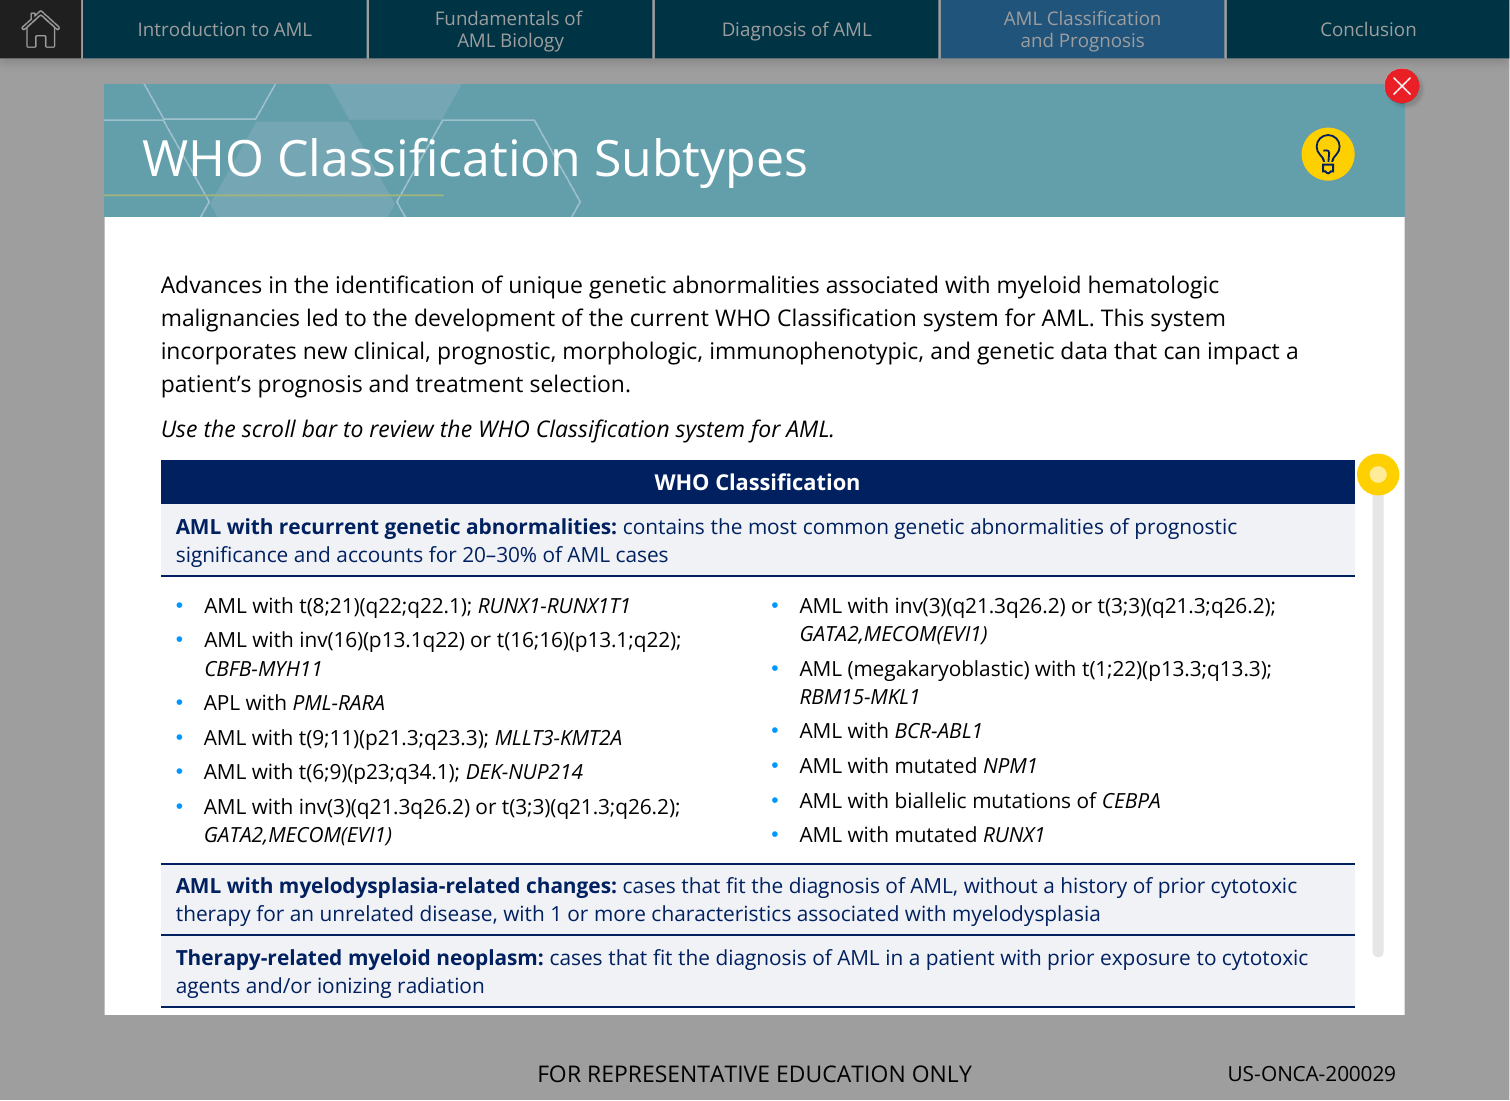

# WHO Classification Subtypes
Advances in the identification of unique genetic abnormalities associated with myeloid hematologic malignancies led to the development of the current WHO Classification system for AML. This system incorporates new clinical, prognostic, morphologic, immunophenotypic, and genetic data that can impact a patient’s prognosis and treatment selection.
Use the scroll bar to review the WHO Classification system for AML.
| WHO Classification |  |
| --- | --- |
| AML with recurrent genetic abnormalities: contains the most common genetic abnormalities of prognostic significance and accounts for 20–30% of AML cases |  |
| AML with t(8;21)(q22;q22.1); RUNX1-RUNX1T1 AML with inv(16)(p13.1q22) or t(16;16)(p13.1;q22); CBFB-MYH11 APL with PML-RARA AML with t(9;11)(p21.3;q23.3); MLLT3-KMT2A AML with t(6;9)(p23;q34.1); DEK-NUP214 AML with inv(3)(q21.3q26.2) or t(3;3)(q21.3;q26.2); GATA2,MECOM(EVI1) | AML with inv(3)(q21.3q26.2) or t(3;3)(q21.3;q26.2); GATA2,MECOM(EVI1) AML (megakaryoblastic) with t(1;22)(p13.3;q13.3); RBM15-MKL1 AML with BCR-ABL1 AML with mutated NPM1 AML with biallelic mutations of CEBPA AML with mutated RUNX1 |
| AML with myelodysplasia-related changes: cases that fit the diagnosis of AML, without a history of prior cytotoxic therapy for an unrelated disease, with 1 or more characteristics associated with myelodysplasia |  |
| Therapy-related myeloid neoplasm: cases that fit the diagnosis of AML in a patient with prior exposure to cytotoxic agents and/or ionizing radiation |  |